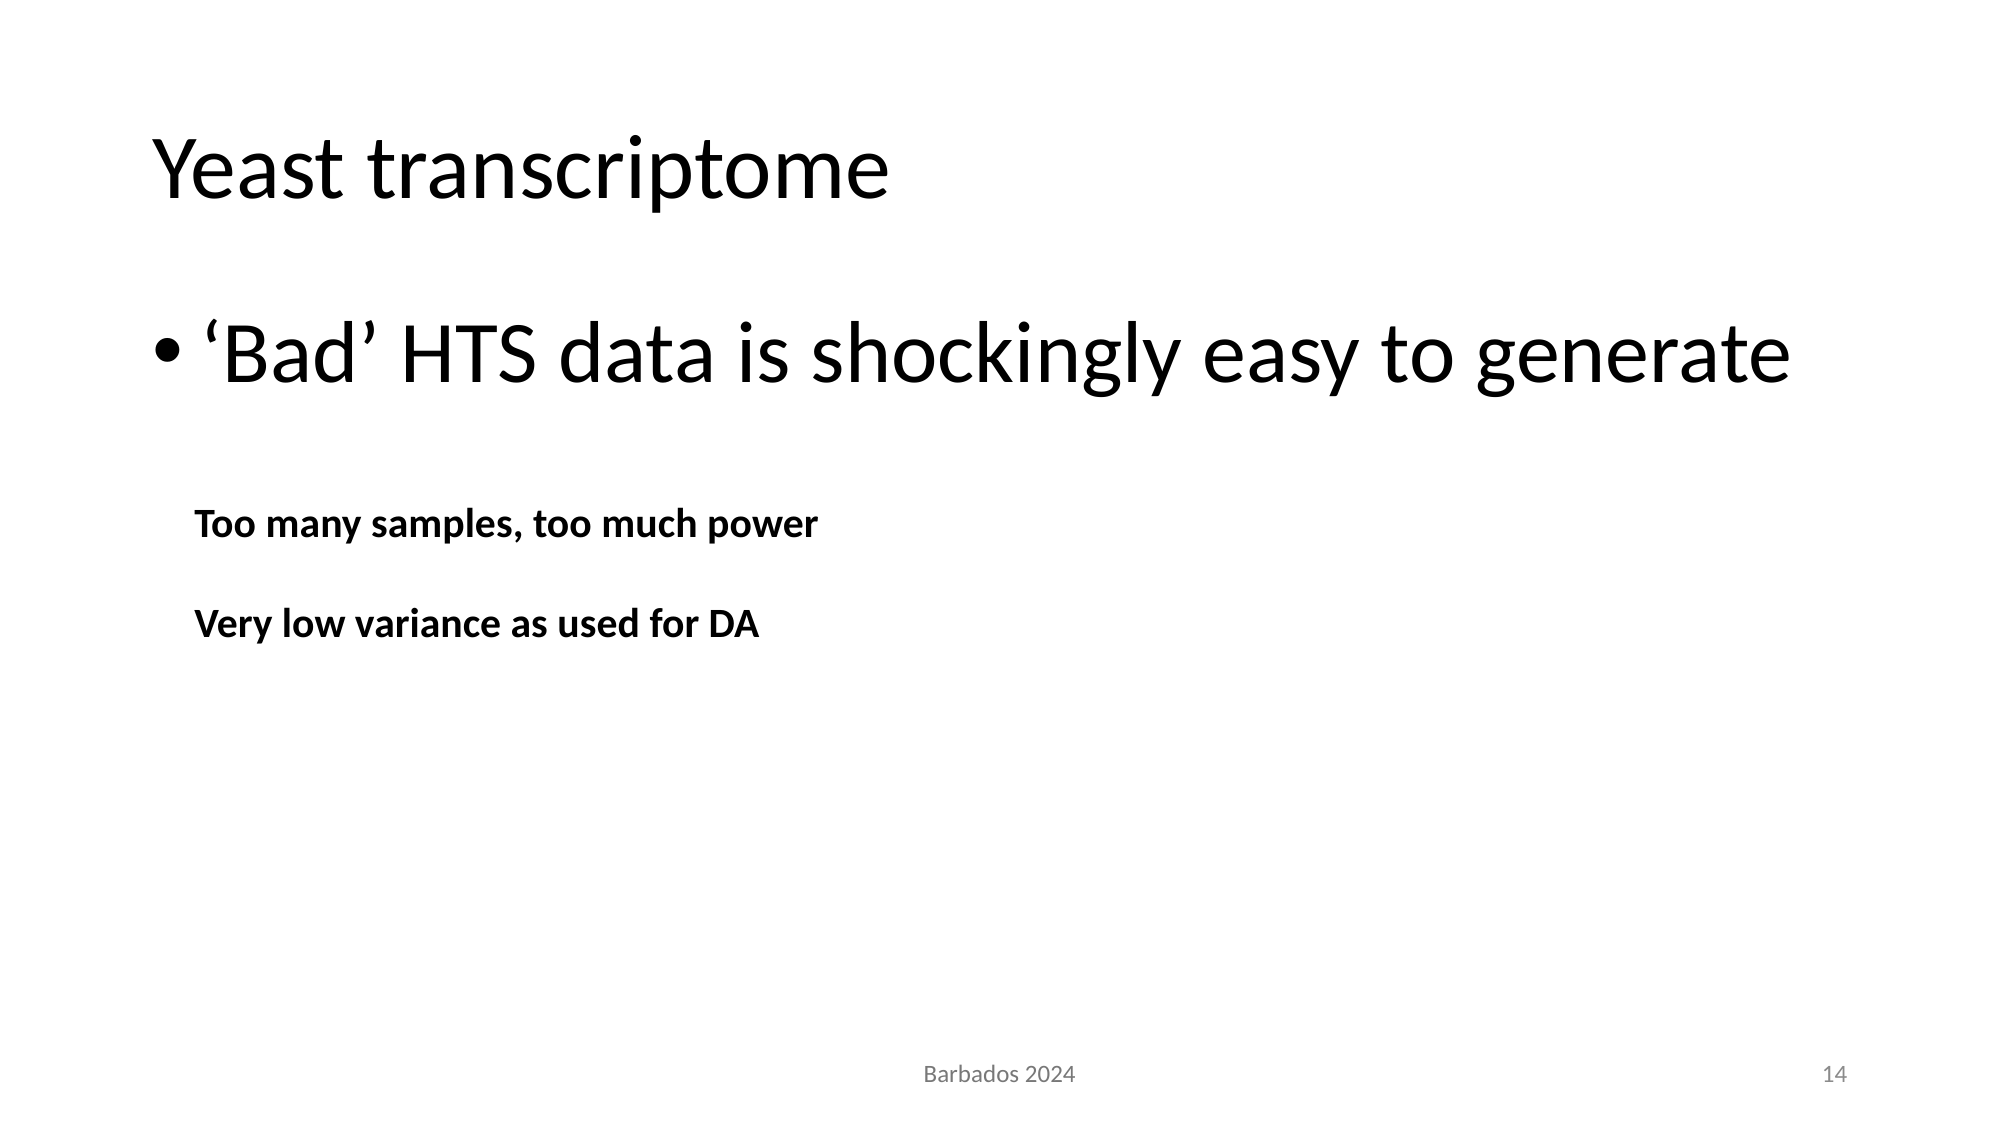

# Yeast transcriptome
‘Bad’ HTS data is shockingly easy to generate
Too many samples, too much power

Very low variance as used for DA
Barbados 2024
14